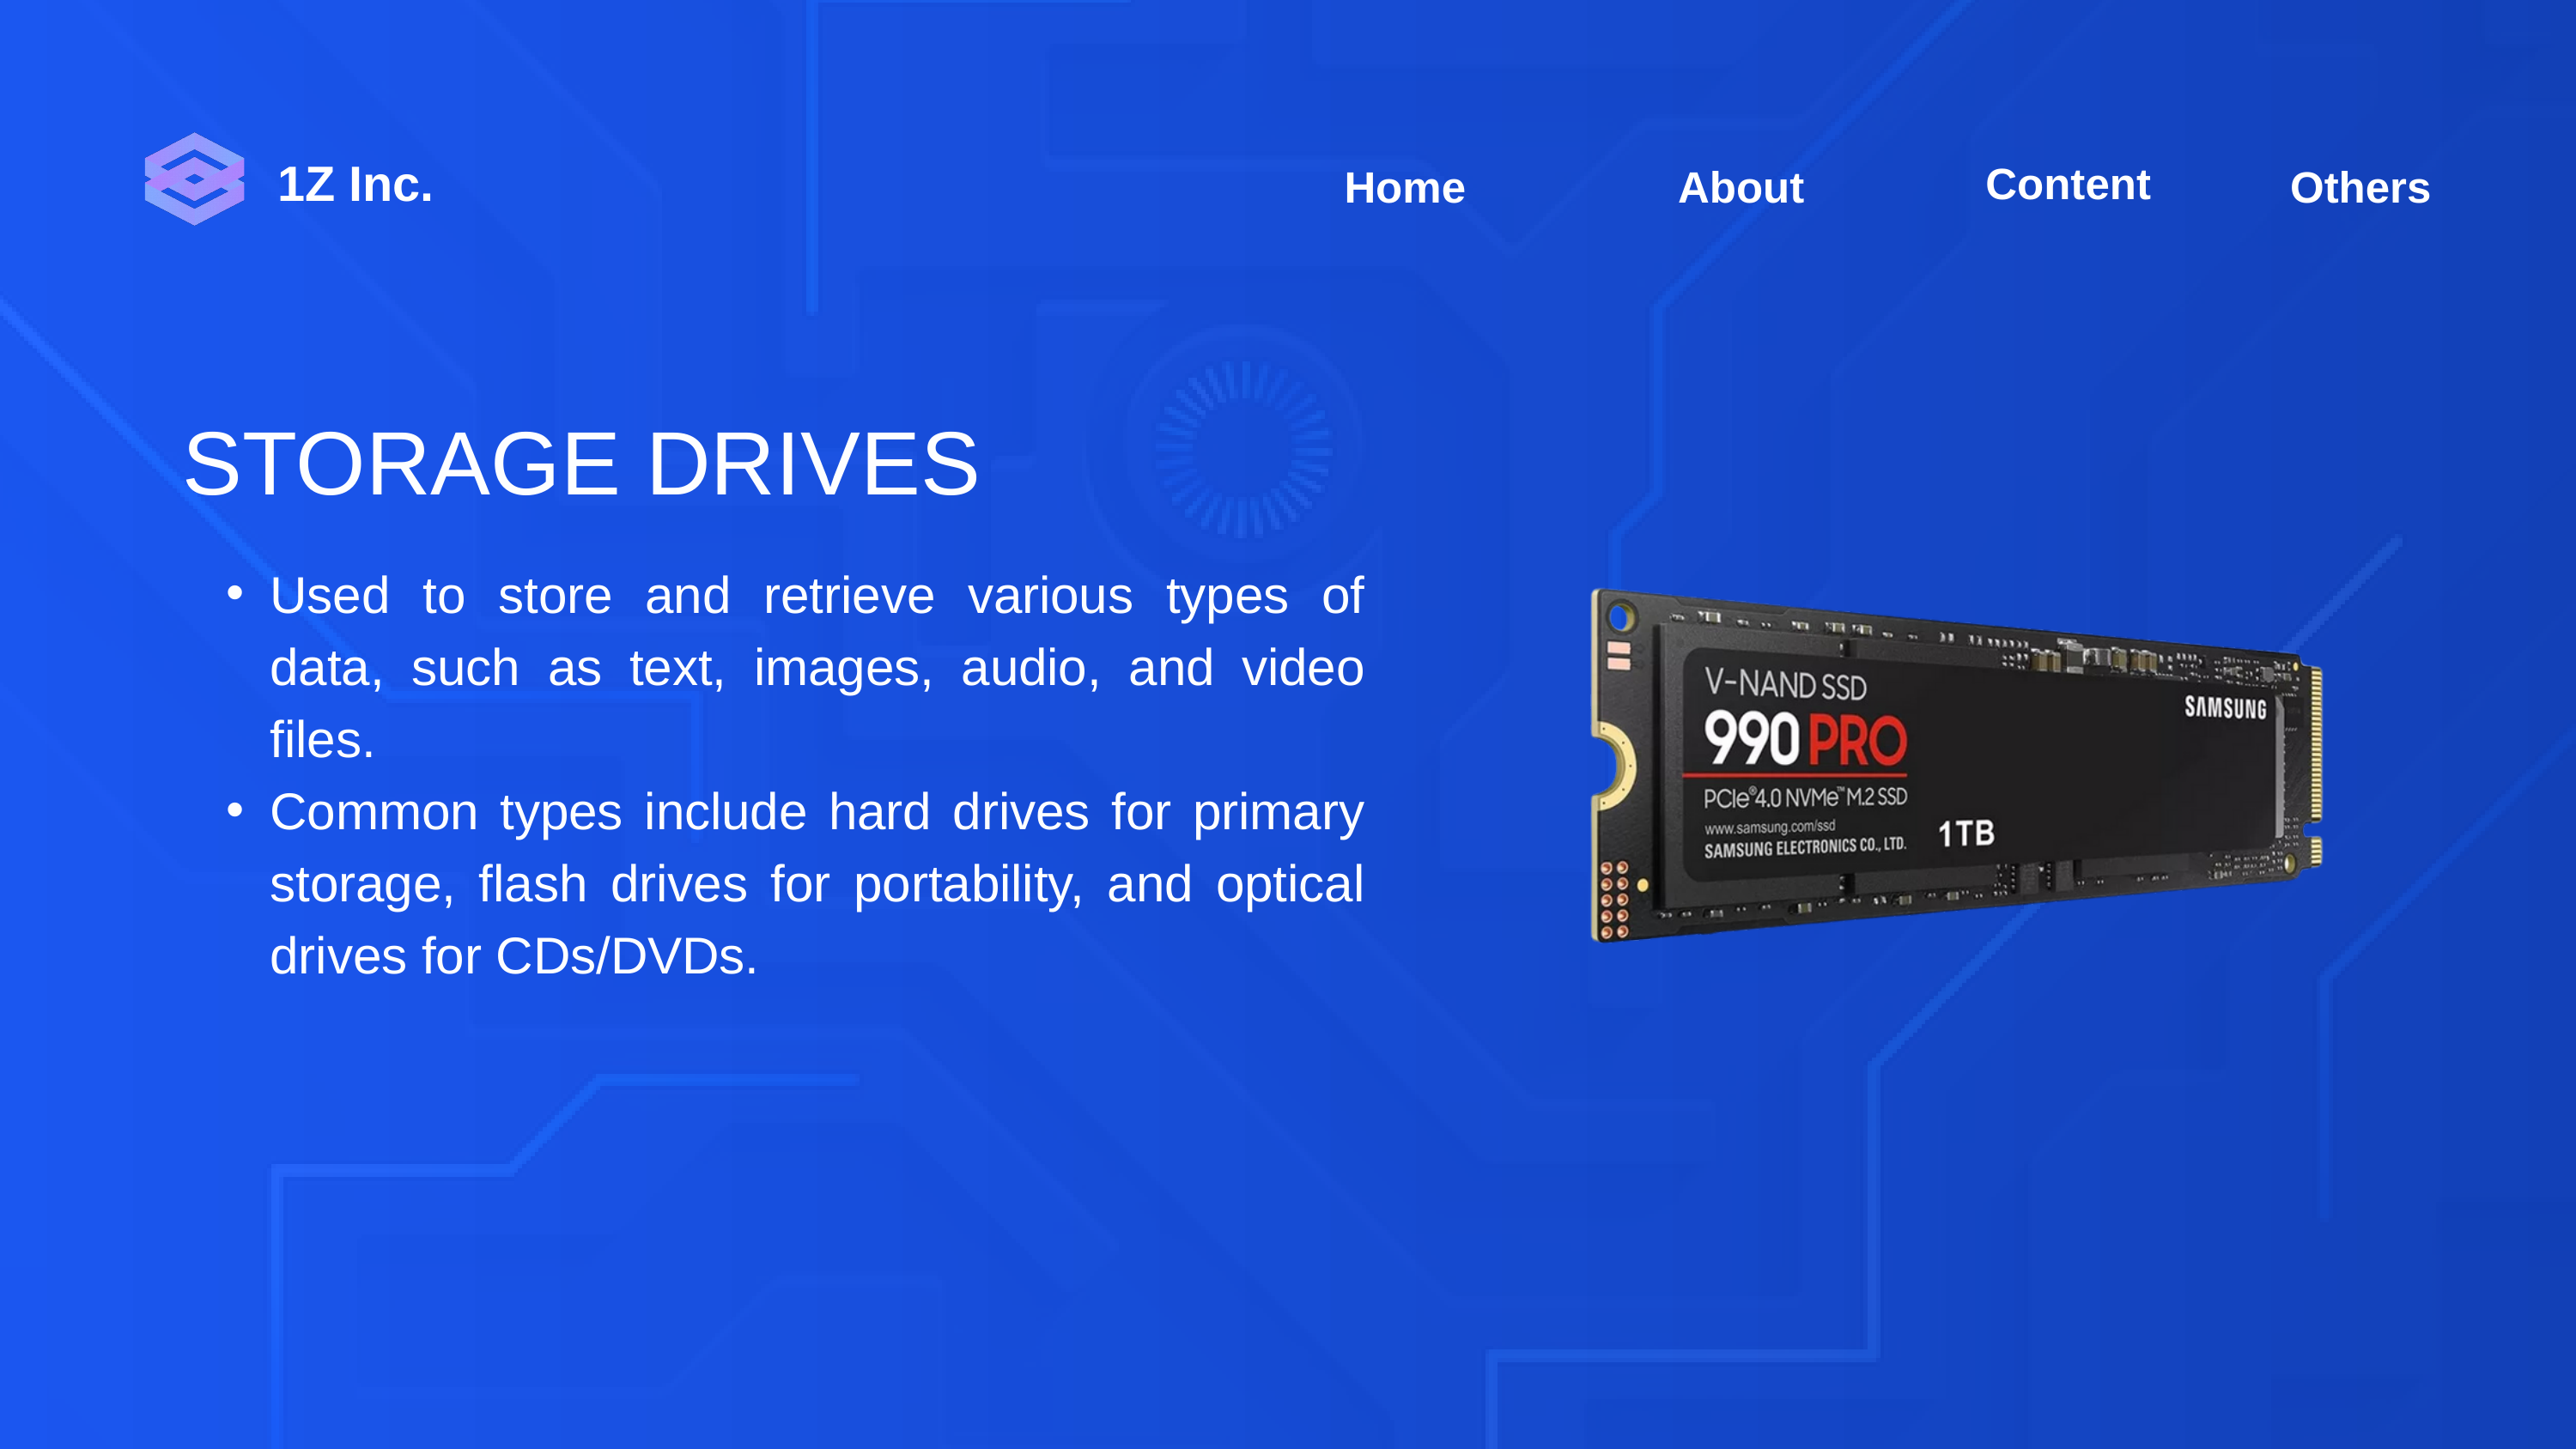

Content
Home
Others
About
1Z Inc.

STORAGE DRIVES
Used to store and retrieve various types of data, such as text, images, audio, and video files.
Common types include hard drives for primary storage, flash drives for portability, and optical drives for CDs/DVDs.